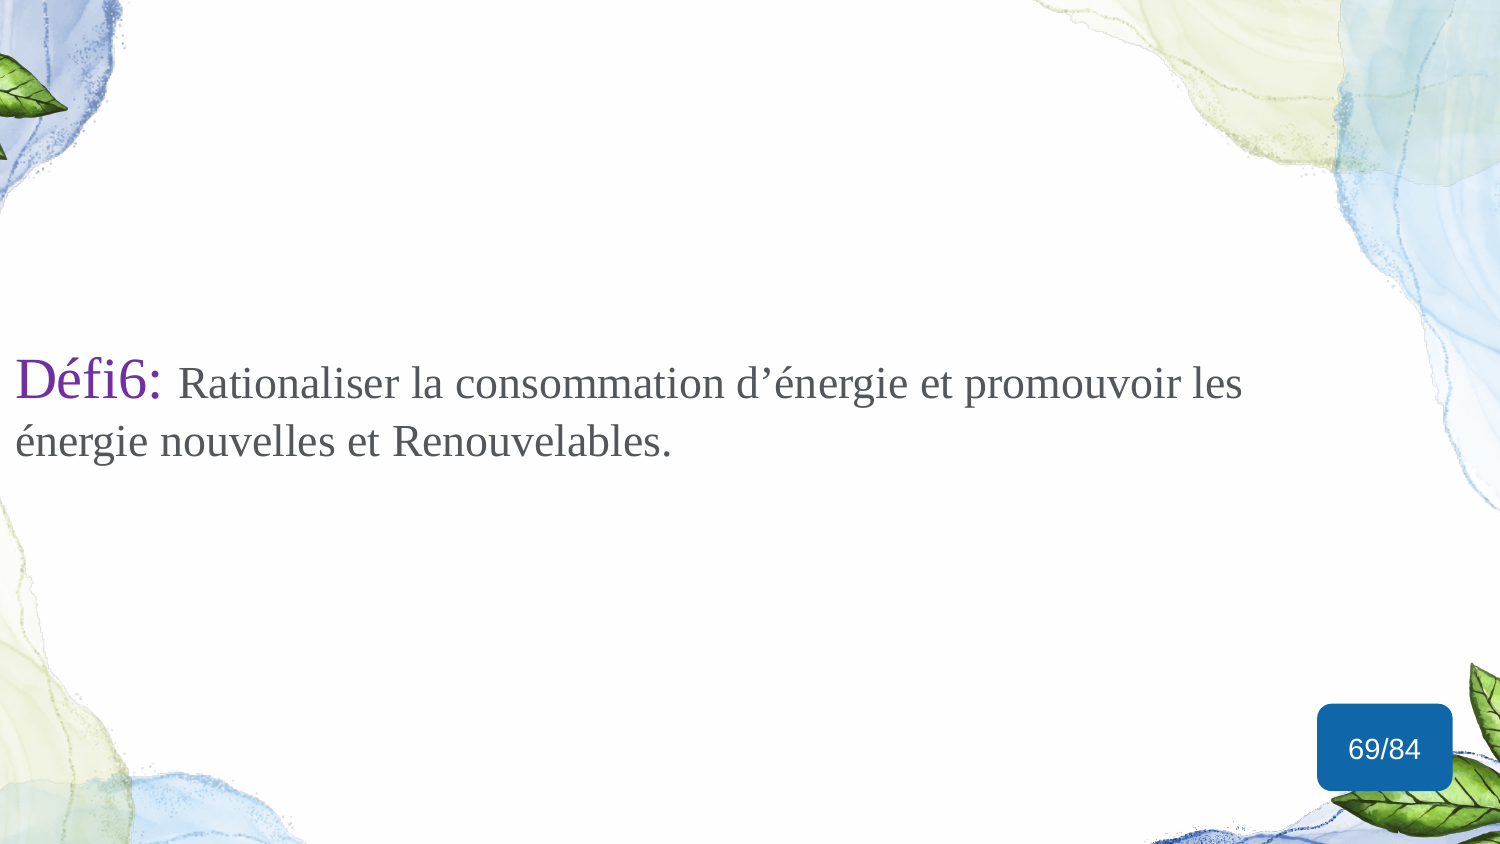

# Défi6: Rationaliser la consommation d’énergie et promouvoir les énergie nouvelles et Renouvelables.
69/84